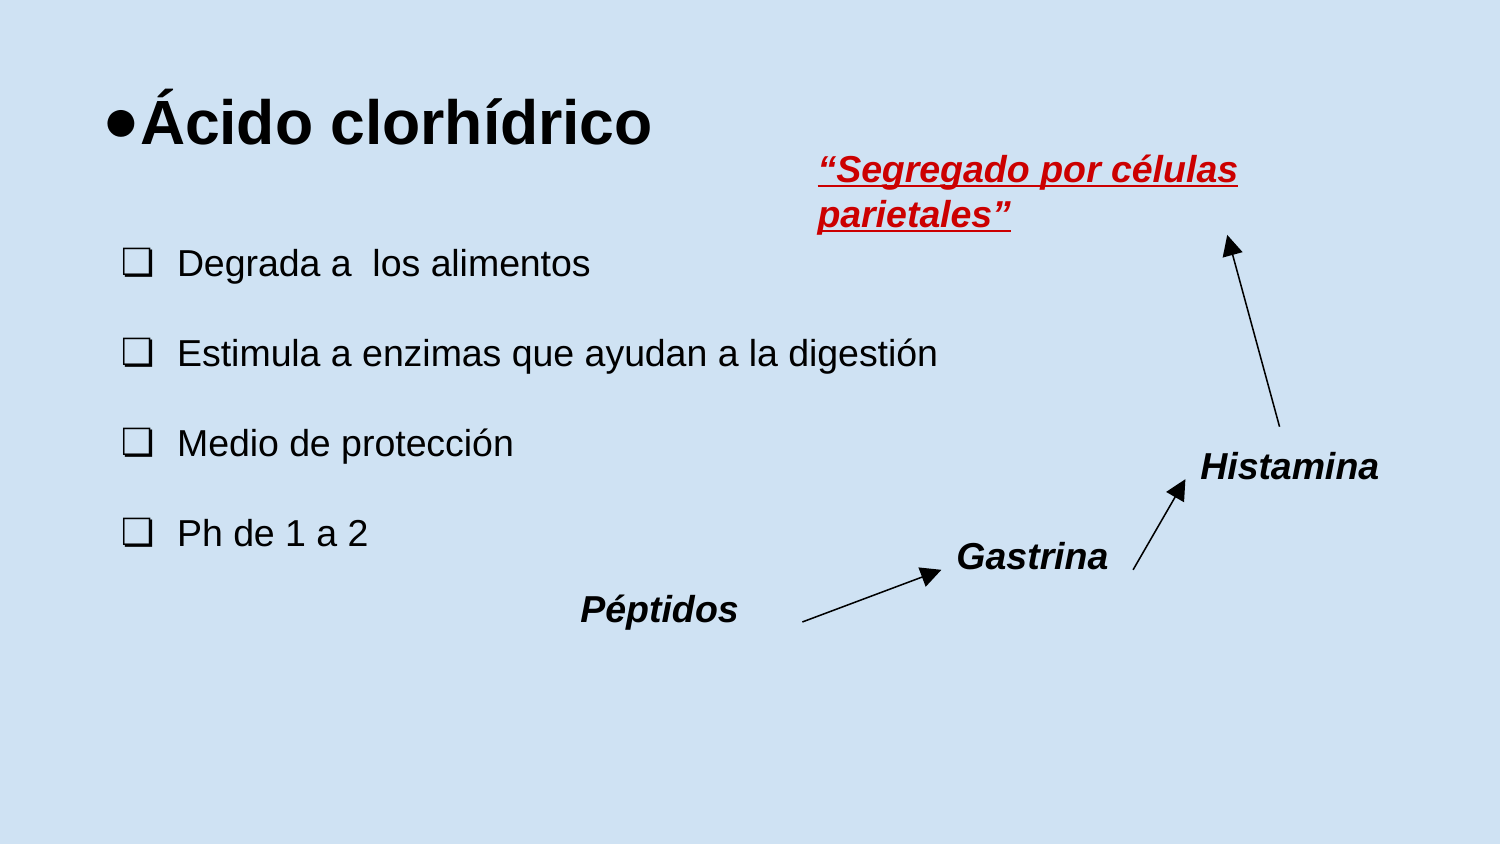

# Ácido clorhídrico
“Segregado por células parietales”
Degrada a  los alimentos

Estimula a enzimas que ayudan a la digestión

Medio de protección

Ph de 1 a 2

Histamina
Gastrina
Péptidos